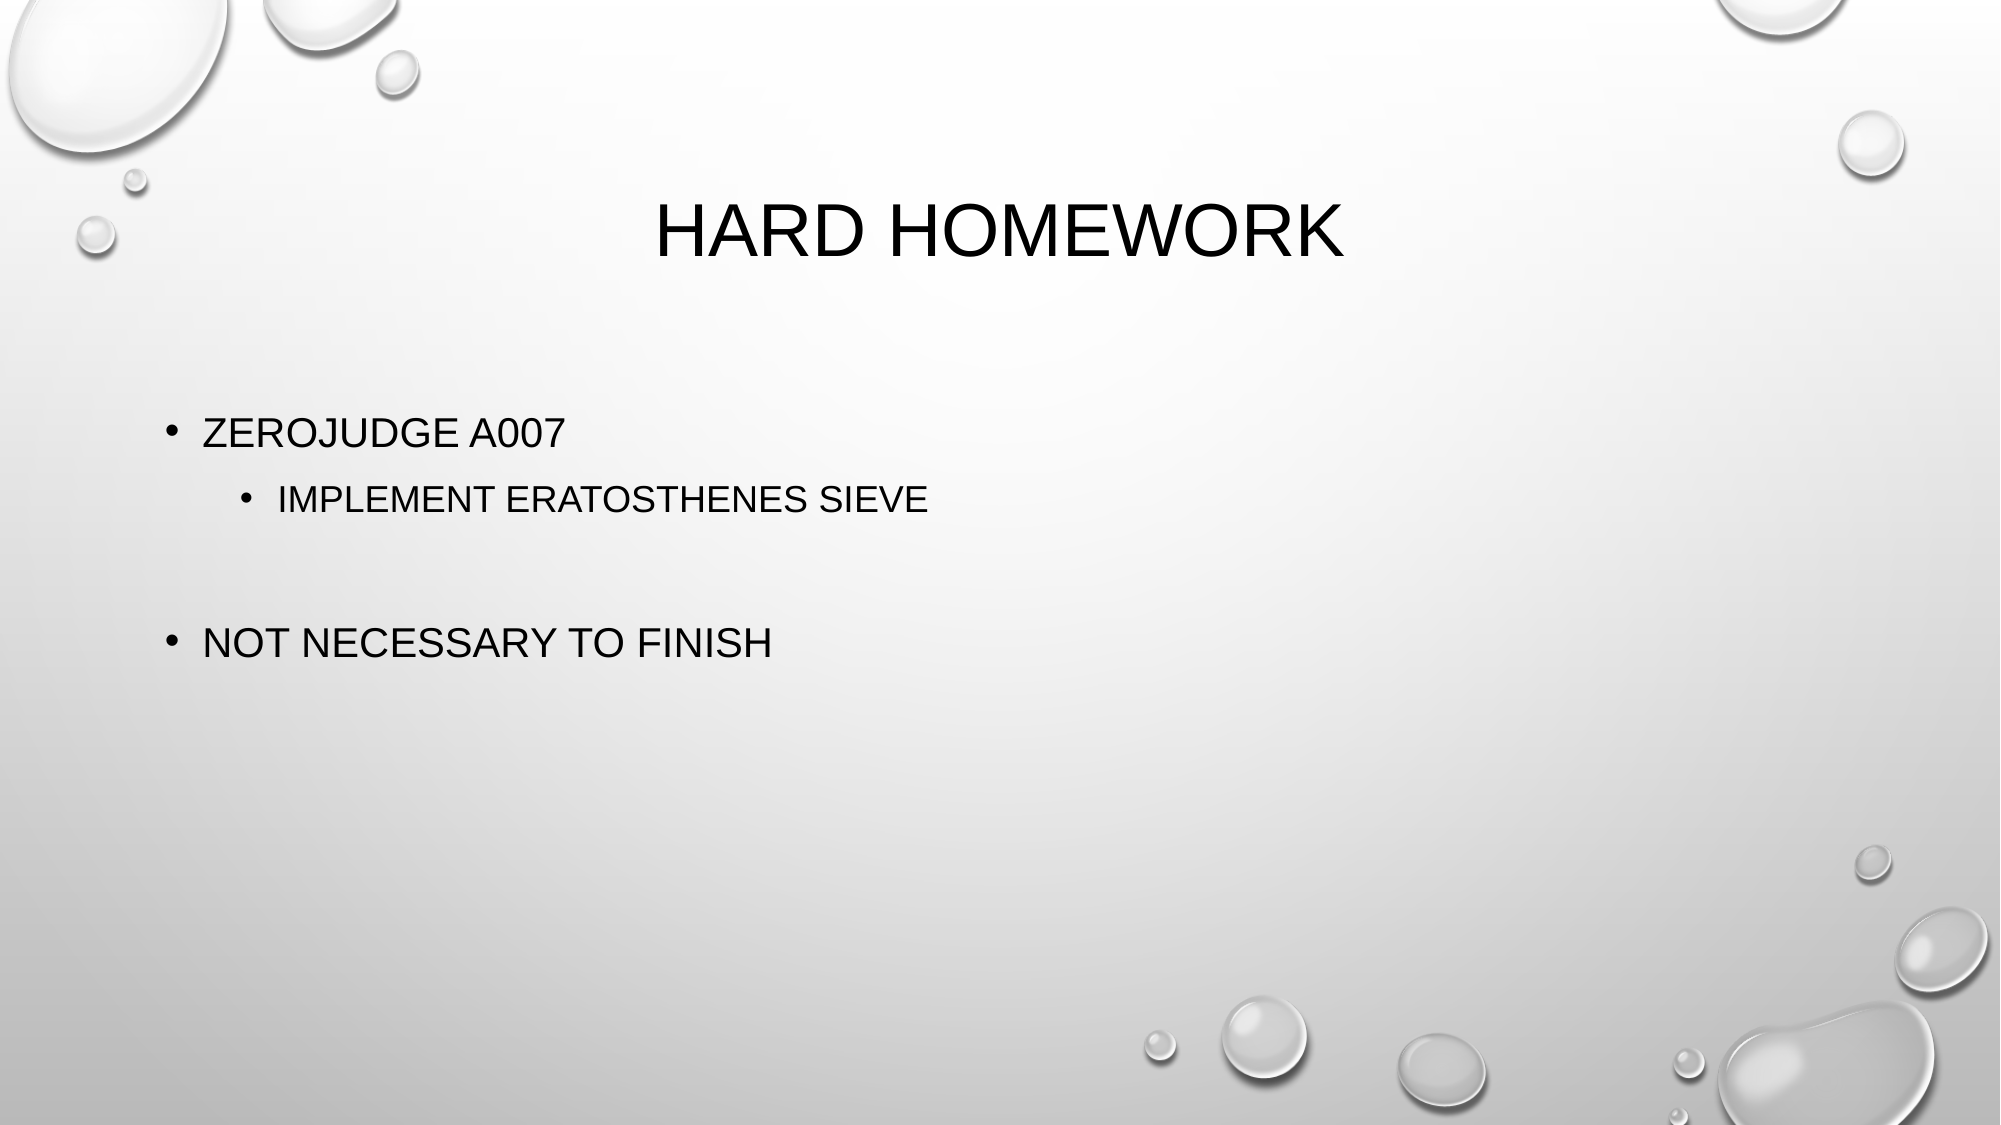

# HARD HOMEWORK
ZEROJUDGE A007
IMPLEMENT Eratosthenes sieve

NOT NECESSARY TO FINISH